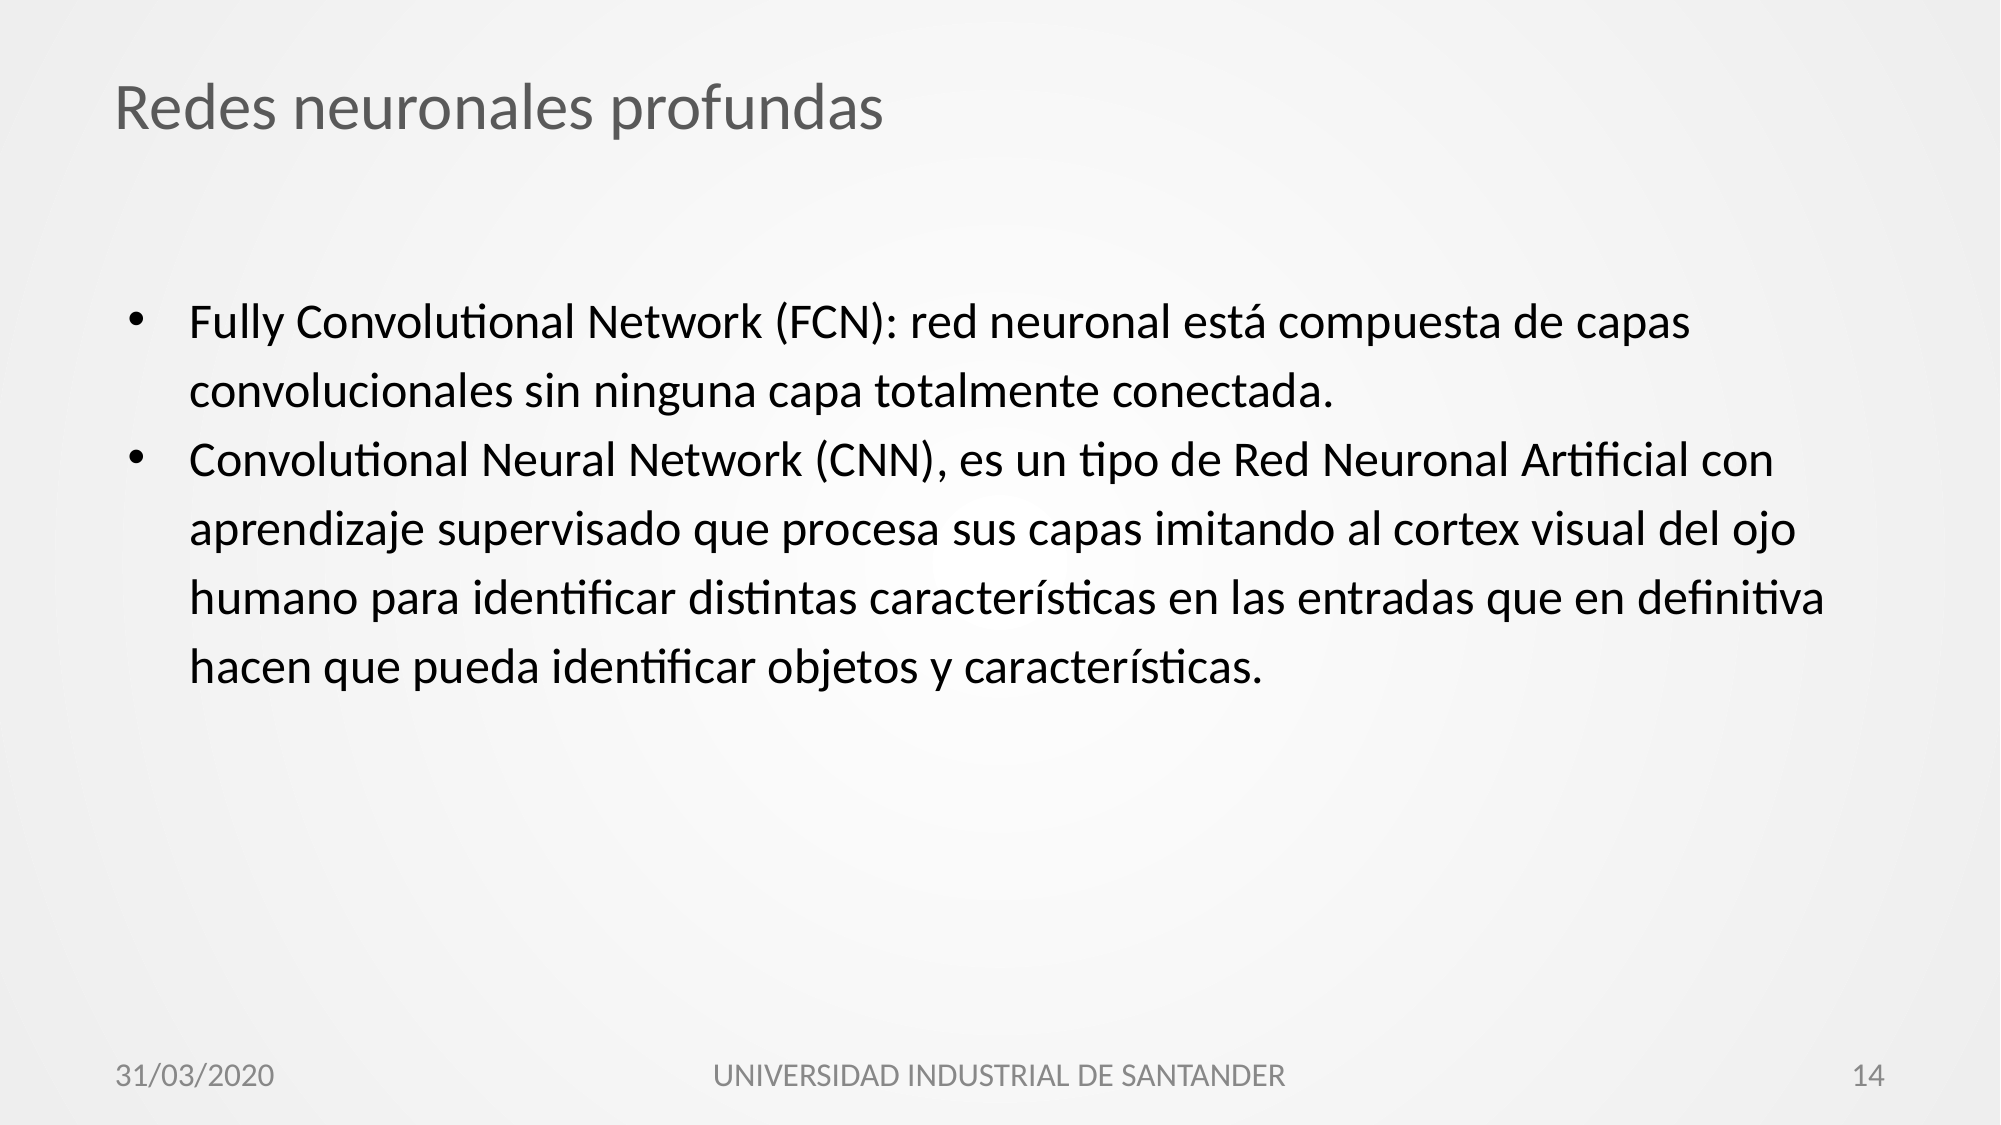

# Redes neuronales profundas

Fully Convolutional Network (FCN): red neuronal está compuesta de capas convolucionales sin ninguna capa totalmente conectada.
Convolutional Neural Network (CNN), es un tipo de Red Neuronal Artificial con aprendizaje supervisado que procesa sus capas imitando al cortex visual del ojo humano para identificar distintas características en las entradas que en definitiva hacen que pueda identificar objetos y características.
31/03/2020
UNIVERSIDAD INDUSTRIAL DE SANTANDER
14